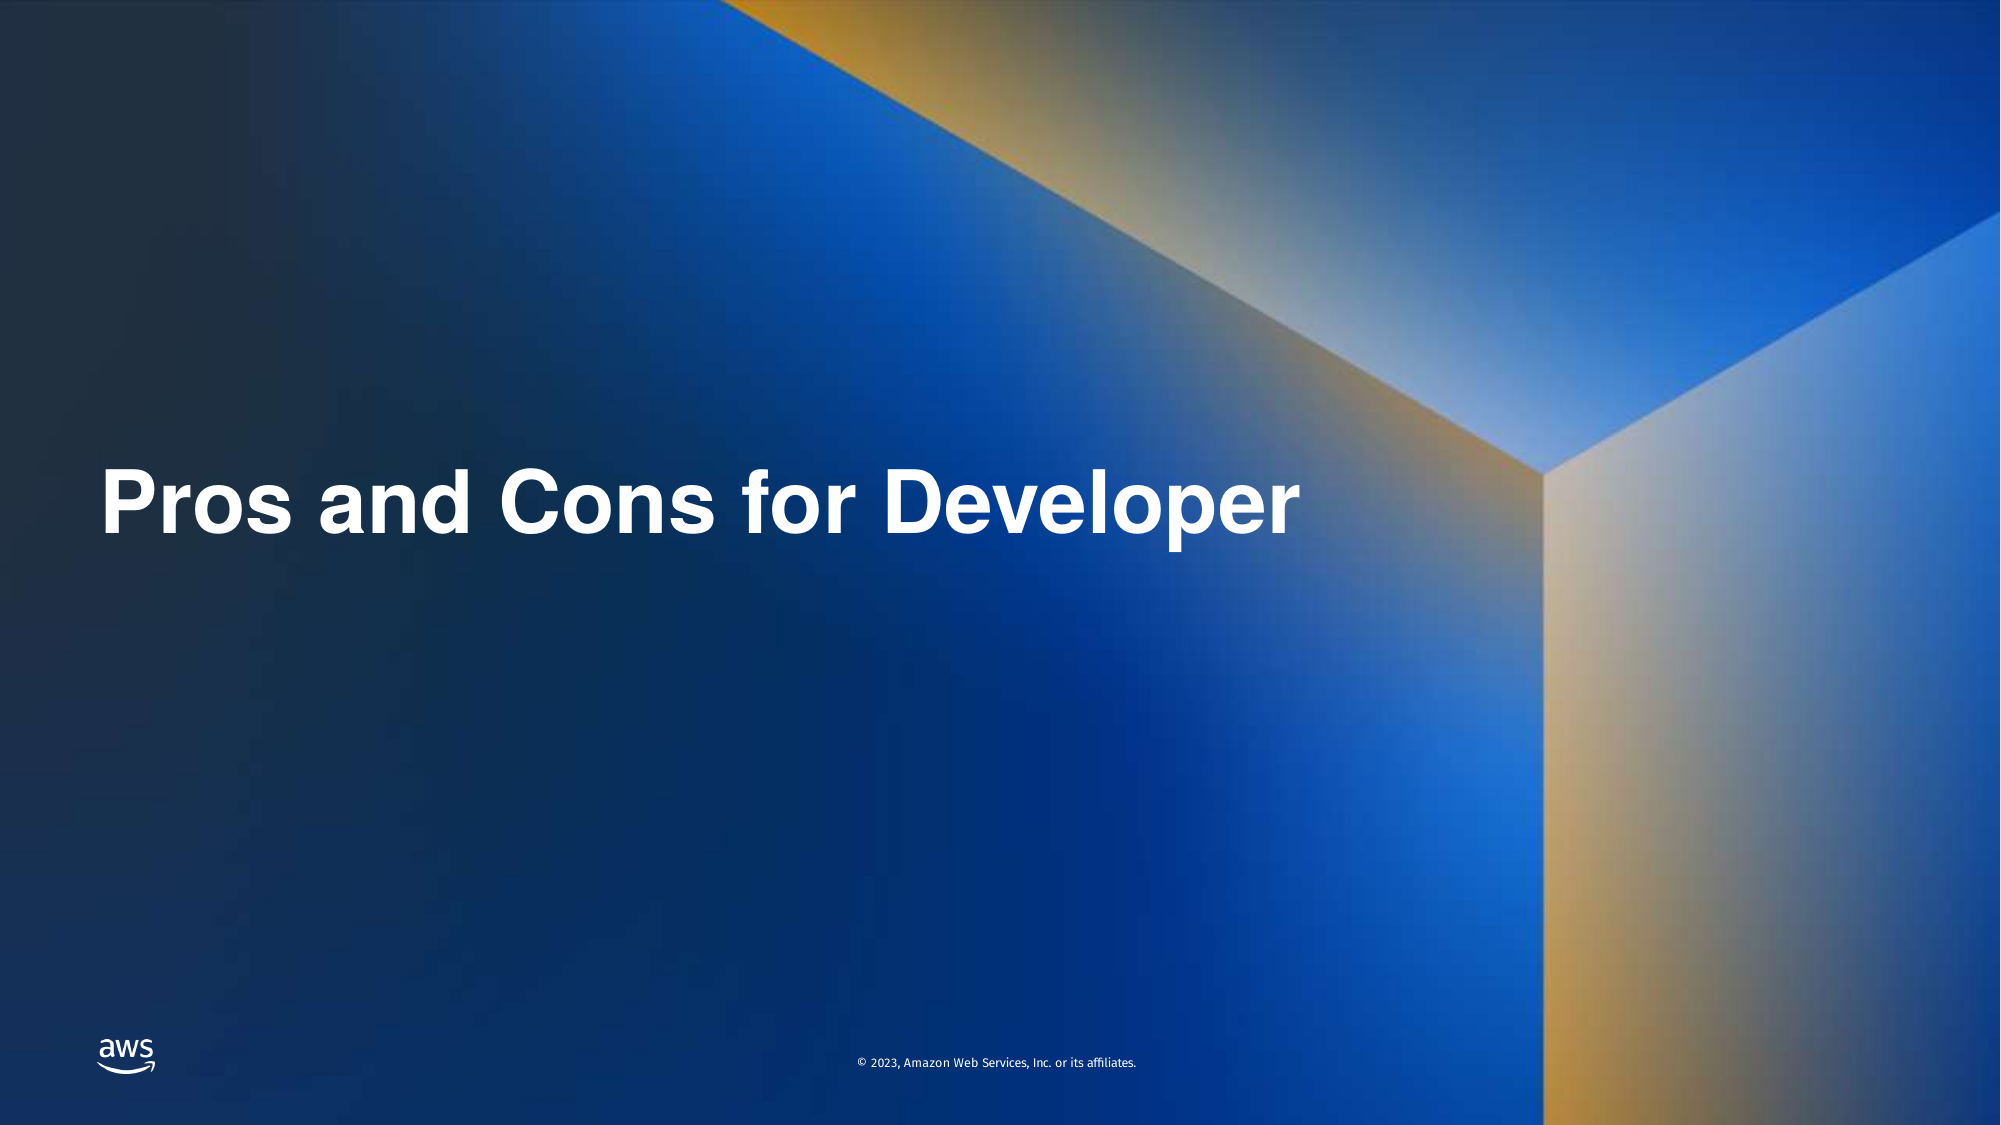

# Pros and Cons for Developer
© 2023, Amazon Web Services, Inc. or its affiliates.